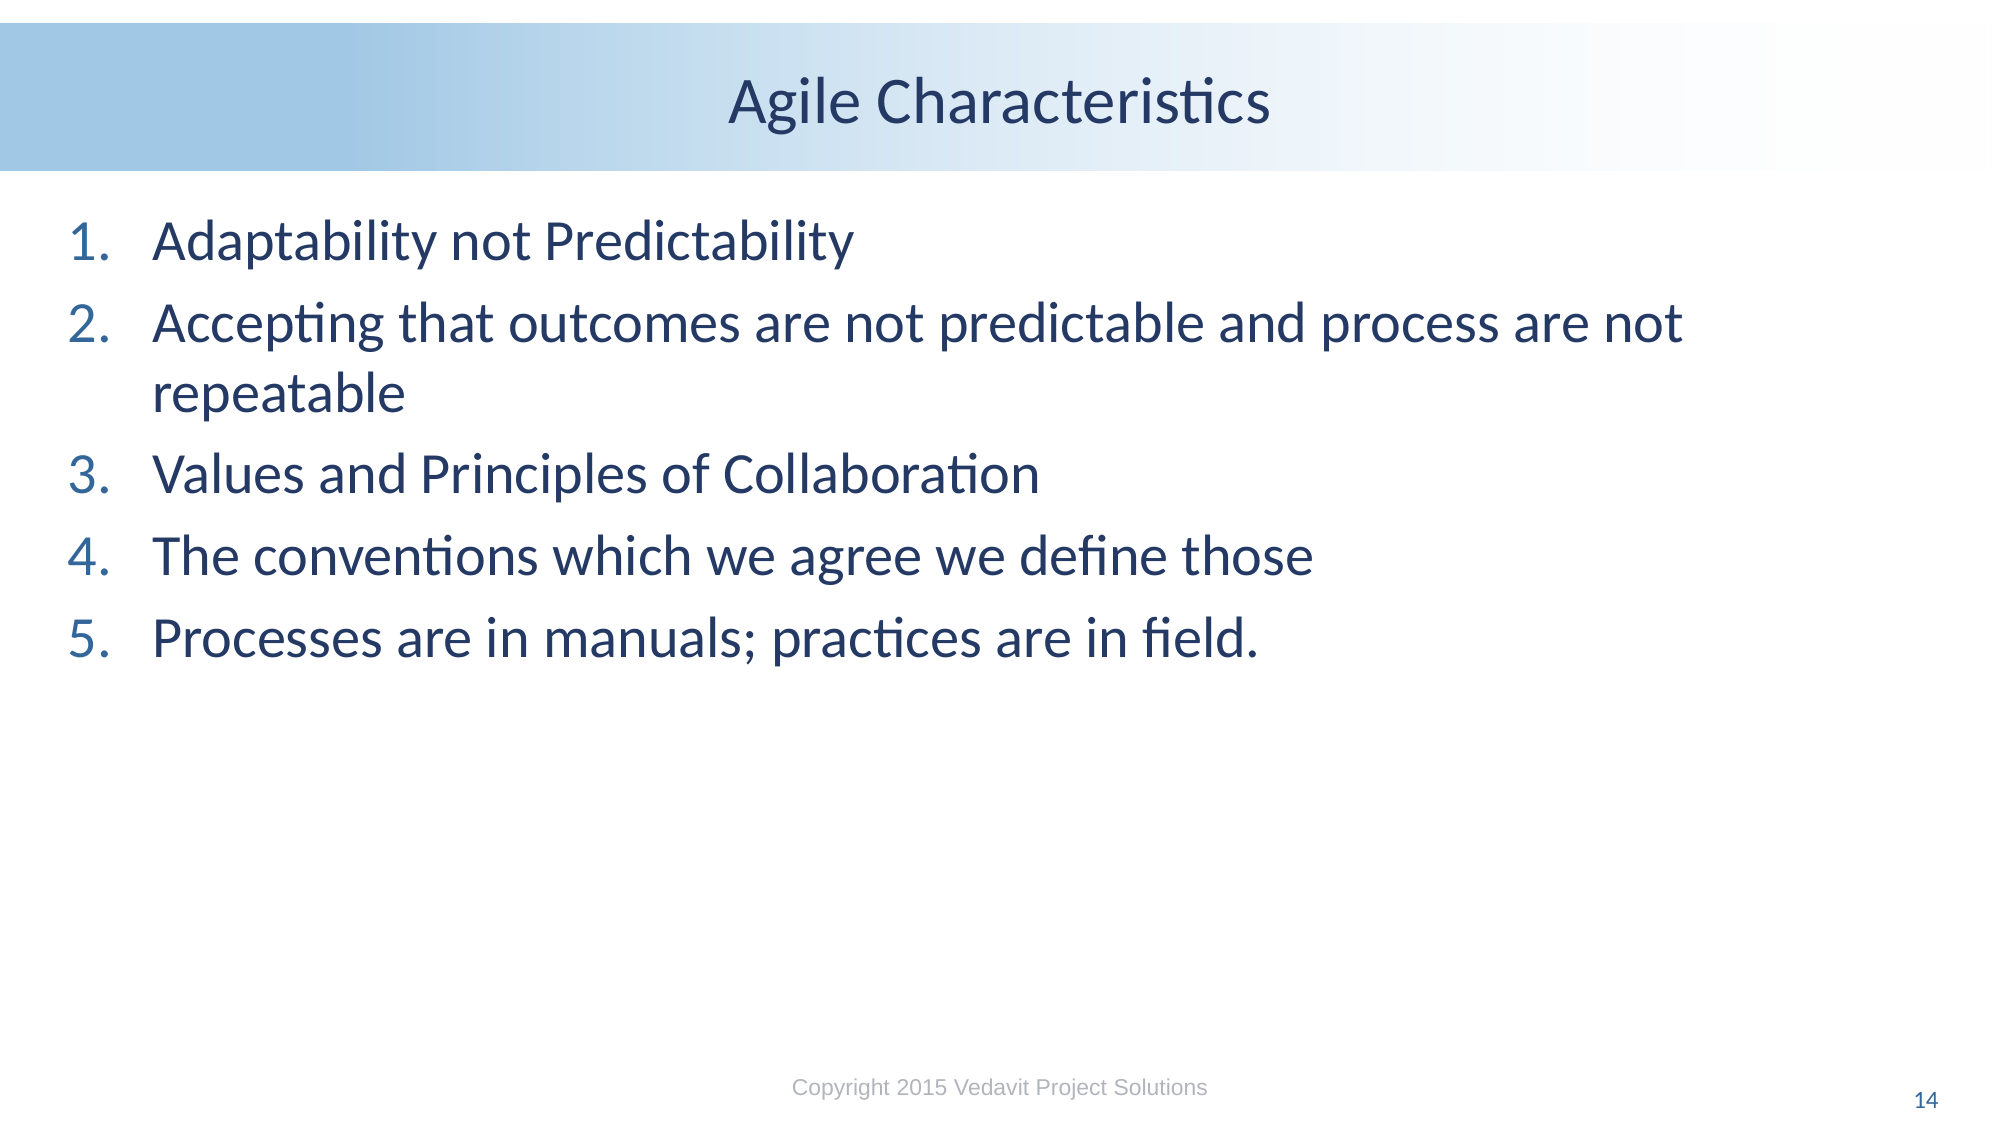

# Agile Characteristics
Adaptability not Predictability
Accepting that outcomes are not predictable and process are not repeatable
Values and Principles of Collaboration
The conventions which we agree we define those
Processes are in manuals; practices are in field.
Copyright 2015 Vedavit Project Solutions
14